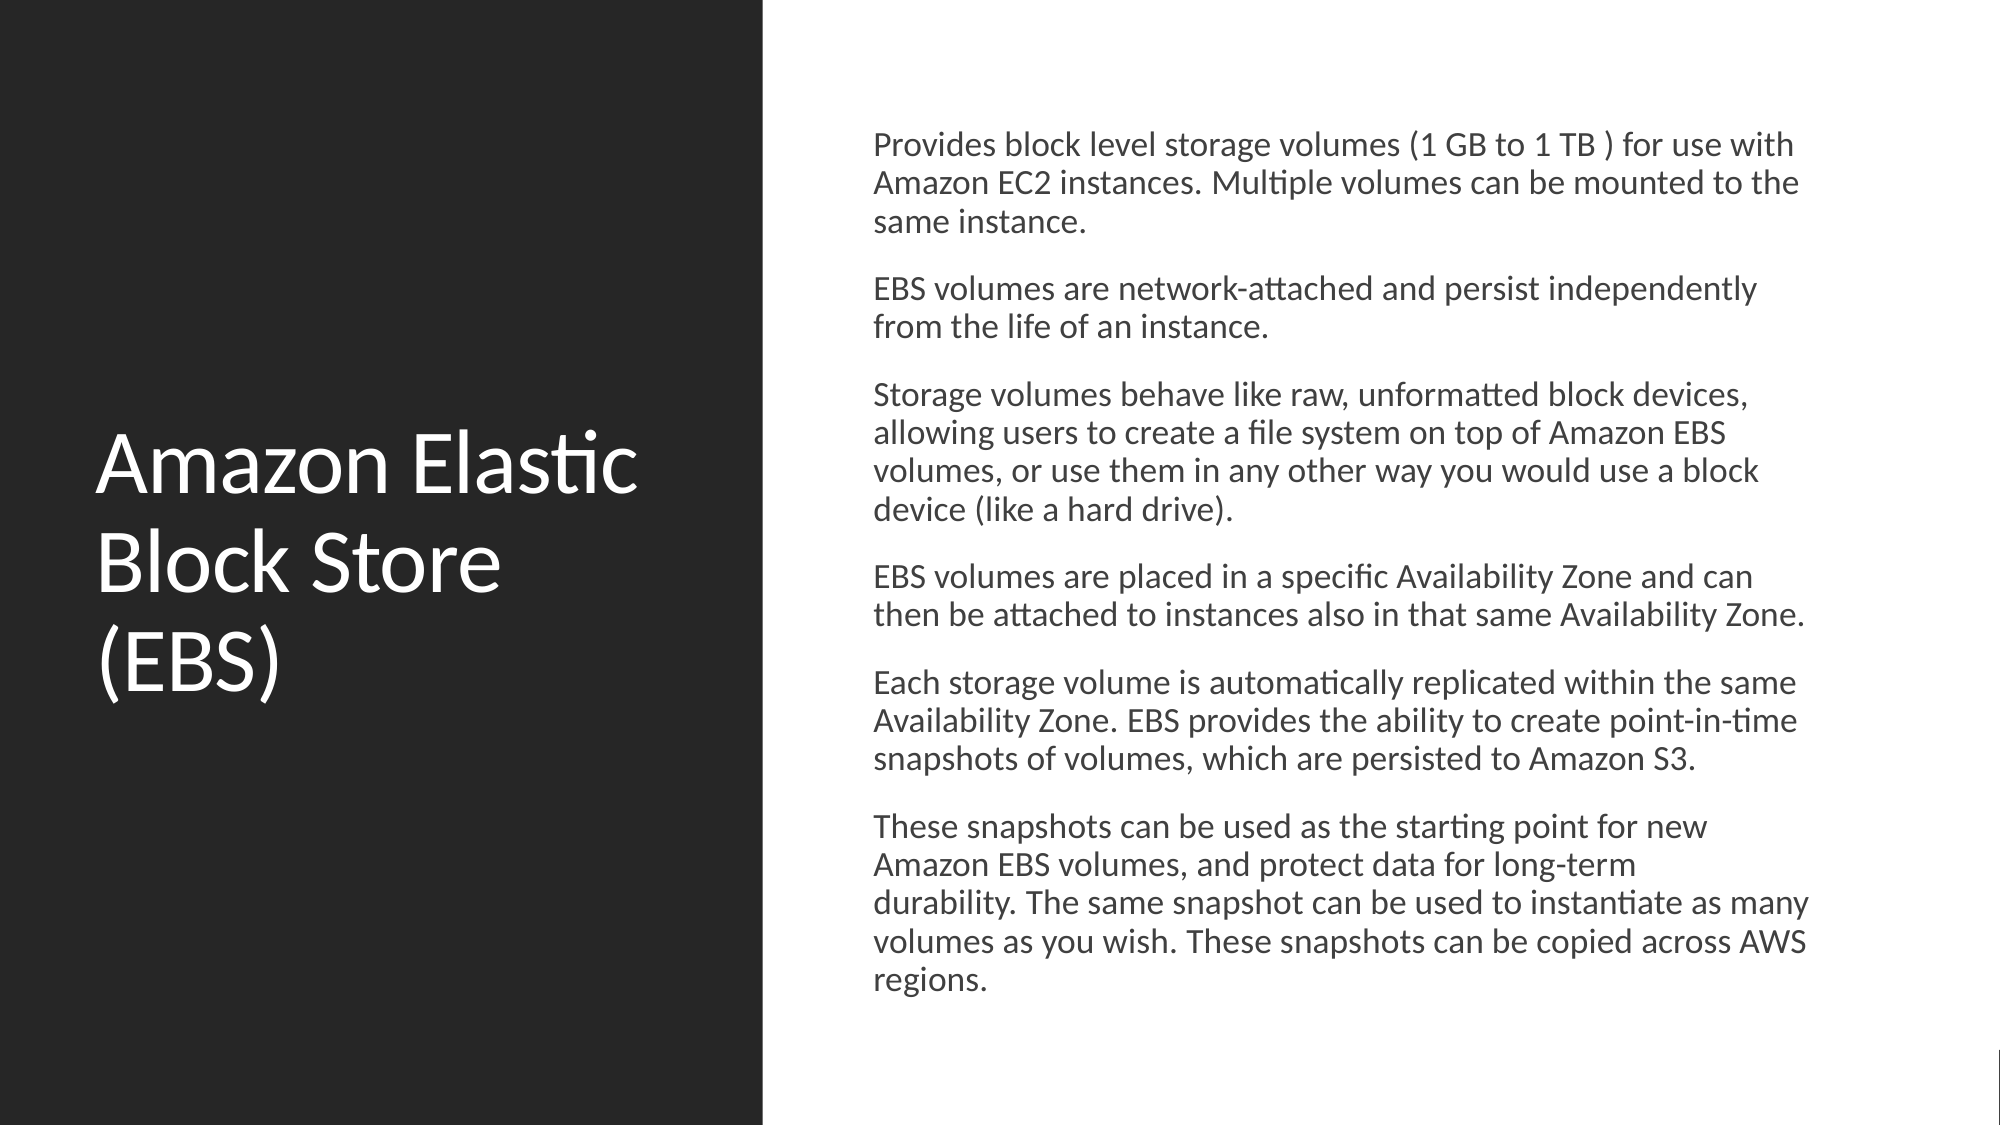

# Amazon Elastic Block Store (EBS)
Provides block level storage volumes (1 GB to 1 TB ) for use with Amazon EC2 instances. Multiple volumes can be mounted to the same instance.
EBS volumes are network-attached and persist independently from the life of an instance.
Storage volumes behave like raw, unformatted block devices, allowing users to create a file system on top of Amazon EBS volumes, or use them in any other way you would use a block device (like a hard drive).
EBS volumes are placed in a specific Availability Zone and can then be attached to instances also in that same Availability Zone.
Each storage volume is automatically replicated within the same Availability Zone. EBS provides the ability to create point-in-time snapshots of volumes, which are persisted to Amazon S3.
These snapshots can be used as the starting point for new Amazon EBS volumes, and protect data for long-term durability. The same snapshot can be used to instantiate as many volumes as you wish. These snapshots can be copied across AWS regions.